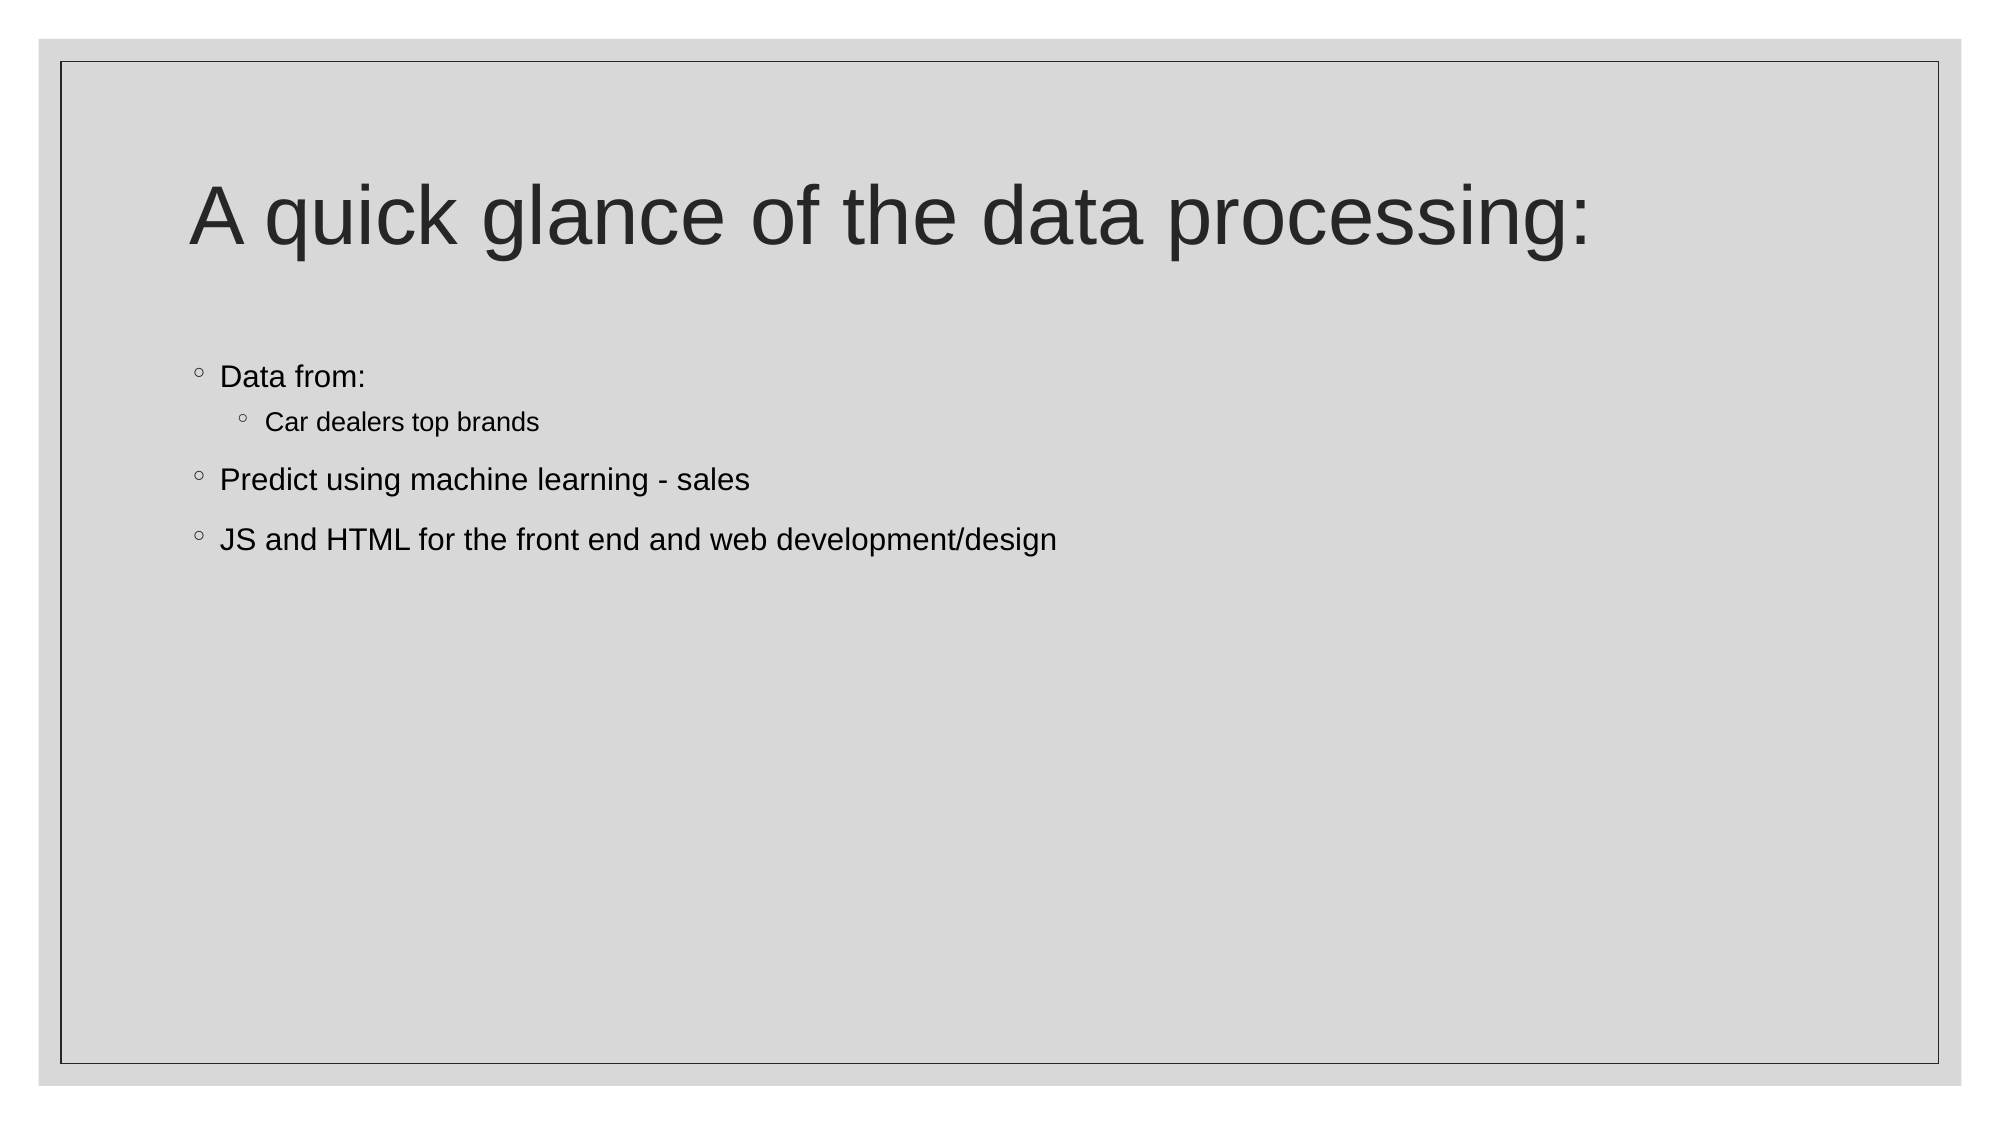

# A quick glance of the data processing:
Data from:
Car dealers top brands
Predict using machine learning - sales
JS and HTML for the front end and web development/design